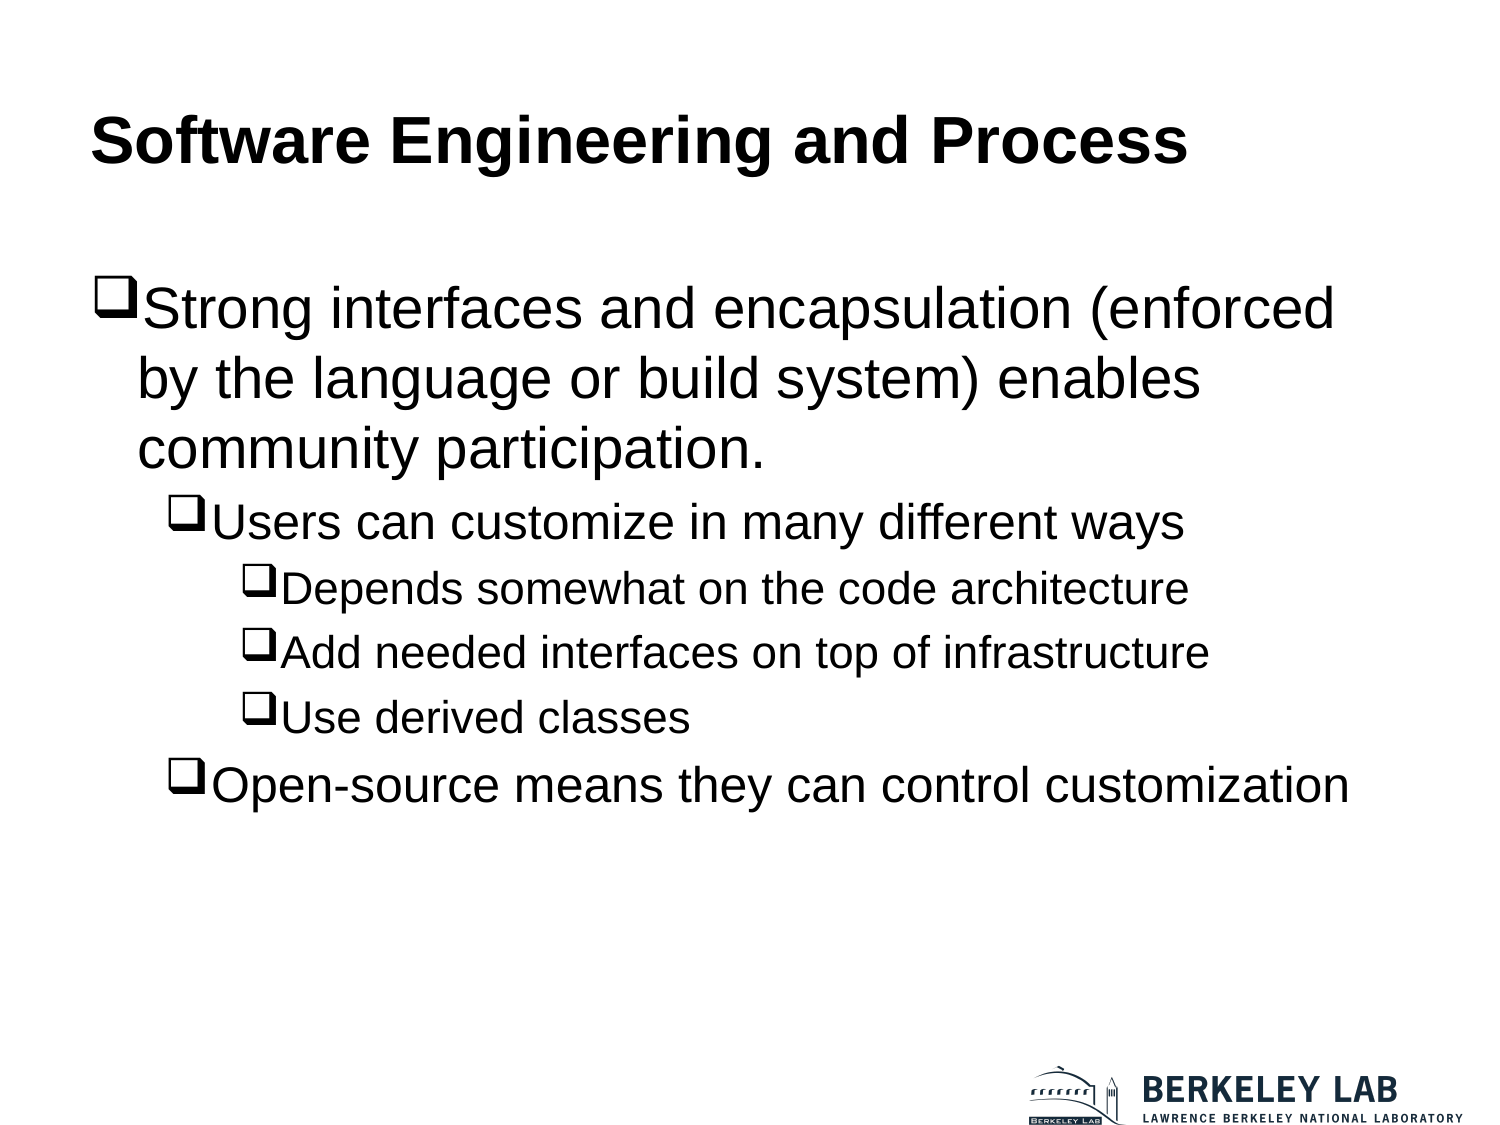

# Software Engineering and Process
Strong interfaces and encapsulation (enforced by the language or build system) enables community participation.
Users can customize in many different ways
Depends somewhat on the code architecture
Add needed interfaces on top of infrastructure
Use derived classes
Open-source means they can control customization